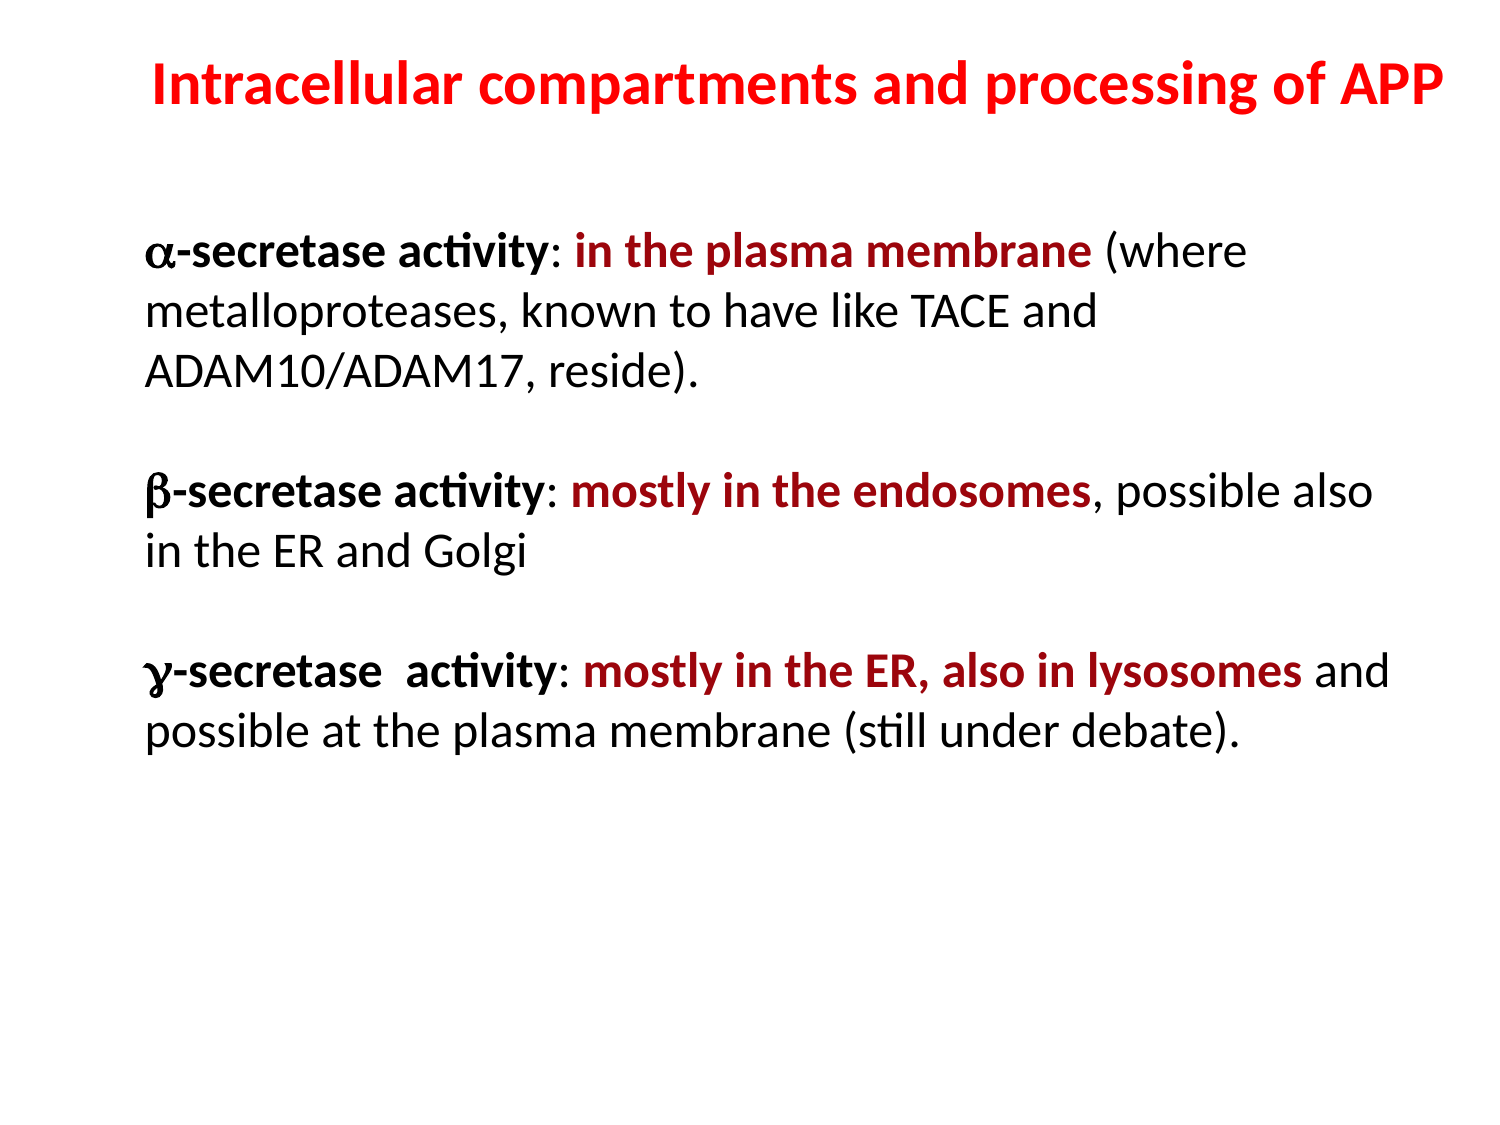

Intracellular compartments and processing of APP
α-secretase activity: in the plasma membrane (where metalloproteases, known to have like TACE and ADAM10/ADAM17, reside).

β-secretase activity: mostly in the endosomes, possible also in the ER and Golgi

γ-secretase  activity: mostly in the ER, also in lysosomes and possible at the plasma membrane (still under debate).